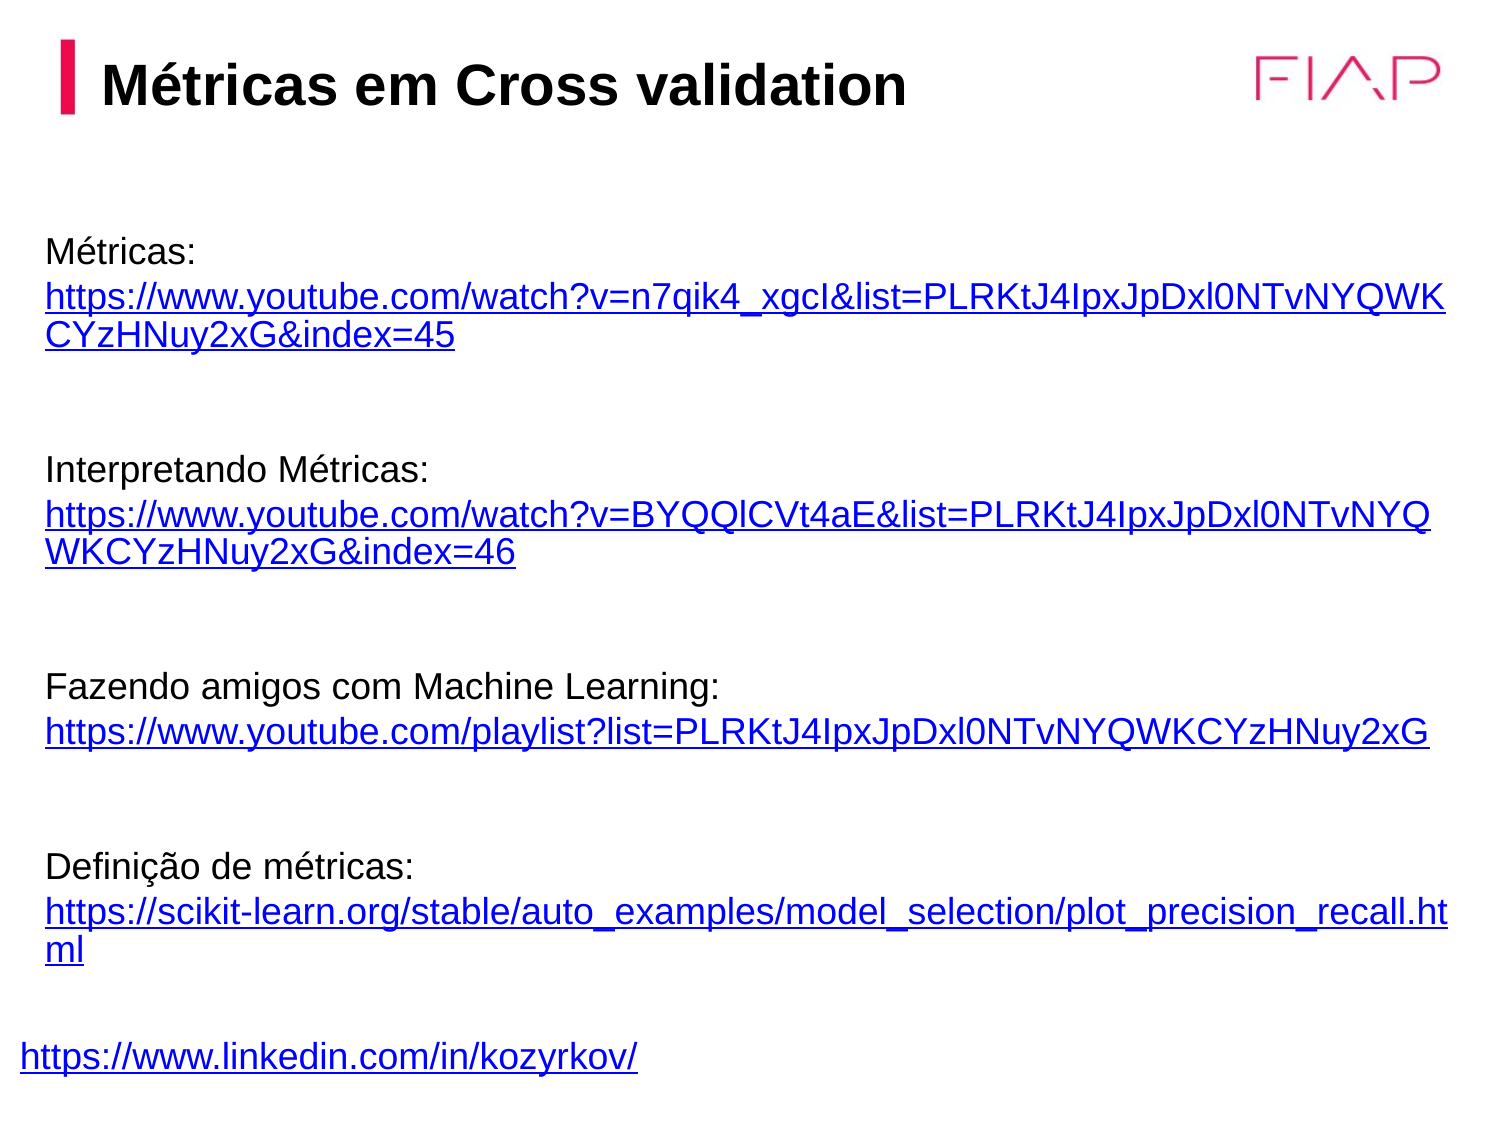

Métricas em Cross validation
Métricas: https://www.youtube.com/watch?v=n7qik4_xgcI&list=PLRKtJ4IpxJpDxl0NTvNYQWKCYzHNuy2xG&index=45

Interpretando Métricas: https://www.youtube.com/watch?v=BYQQlCVt4aE&list=PLRKtJ4IpxJpDxl0NTvNYQWKCYzHNuy2xG&index=46

Fazendo amigos com Machine Learning: https://www.youtube.com/playlist?list=PLRKtJ4IpxJpDxl0NTvNYQWKCYzHNuy2xG

Definição de métricas: https://scikit-learn.org/stable/auto_examples/model_selection/plot_precision_recall.html

https://www.linkedin.com/in/kozyrkov/